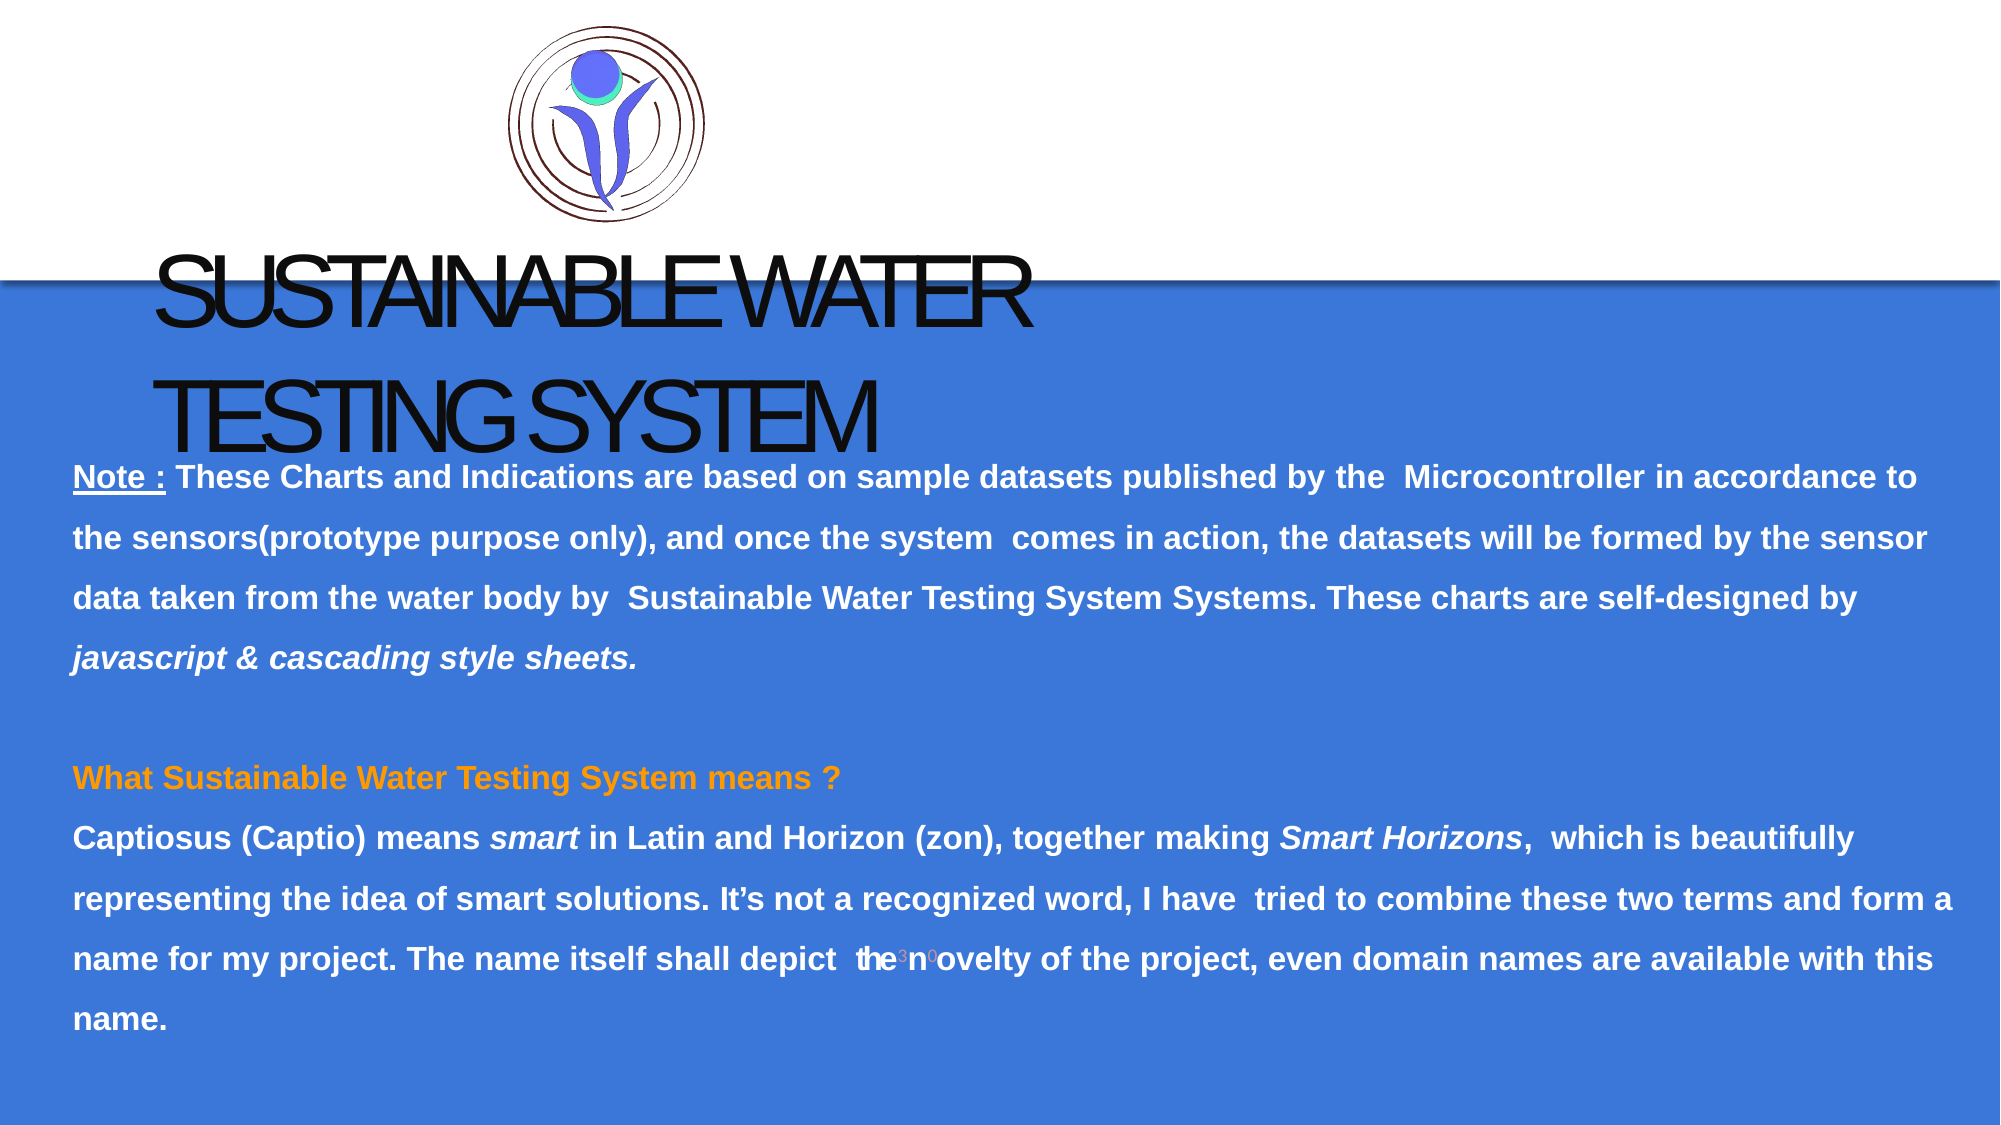

# Sustainable Water Testing System

Note : These Charts and Indications are based on sample datasets published by the  Microcontroller in accordance to the sensors(prototype purpose only), and once the system  comes in action, the datasets will be formed by the sensor data taken from the water body by  Sustainable Water Testing System Systems. These charts are self-designed by javascript & cascading style sheets.

What Sustainable Water Testing System means ?
Captiosus (Captio) means smart in Latin and Horizon (zon), together making Smart Horizons,  which is beautifully representing the idea of smart solutions. It’s not a recognized word, I have  tried to combine these two terms and form a name for my project. The name itself shall depict  the3n0 ovelty of the project, even domain names are available with this name.